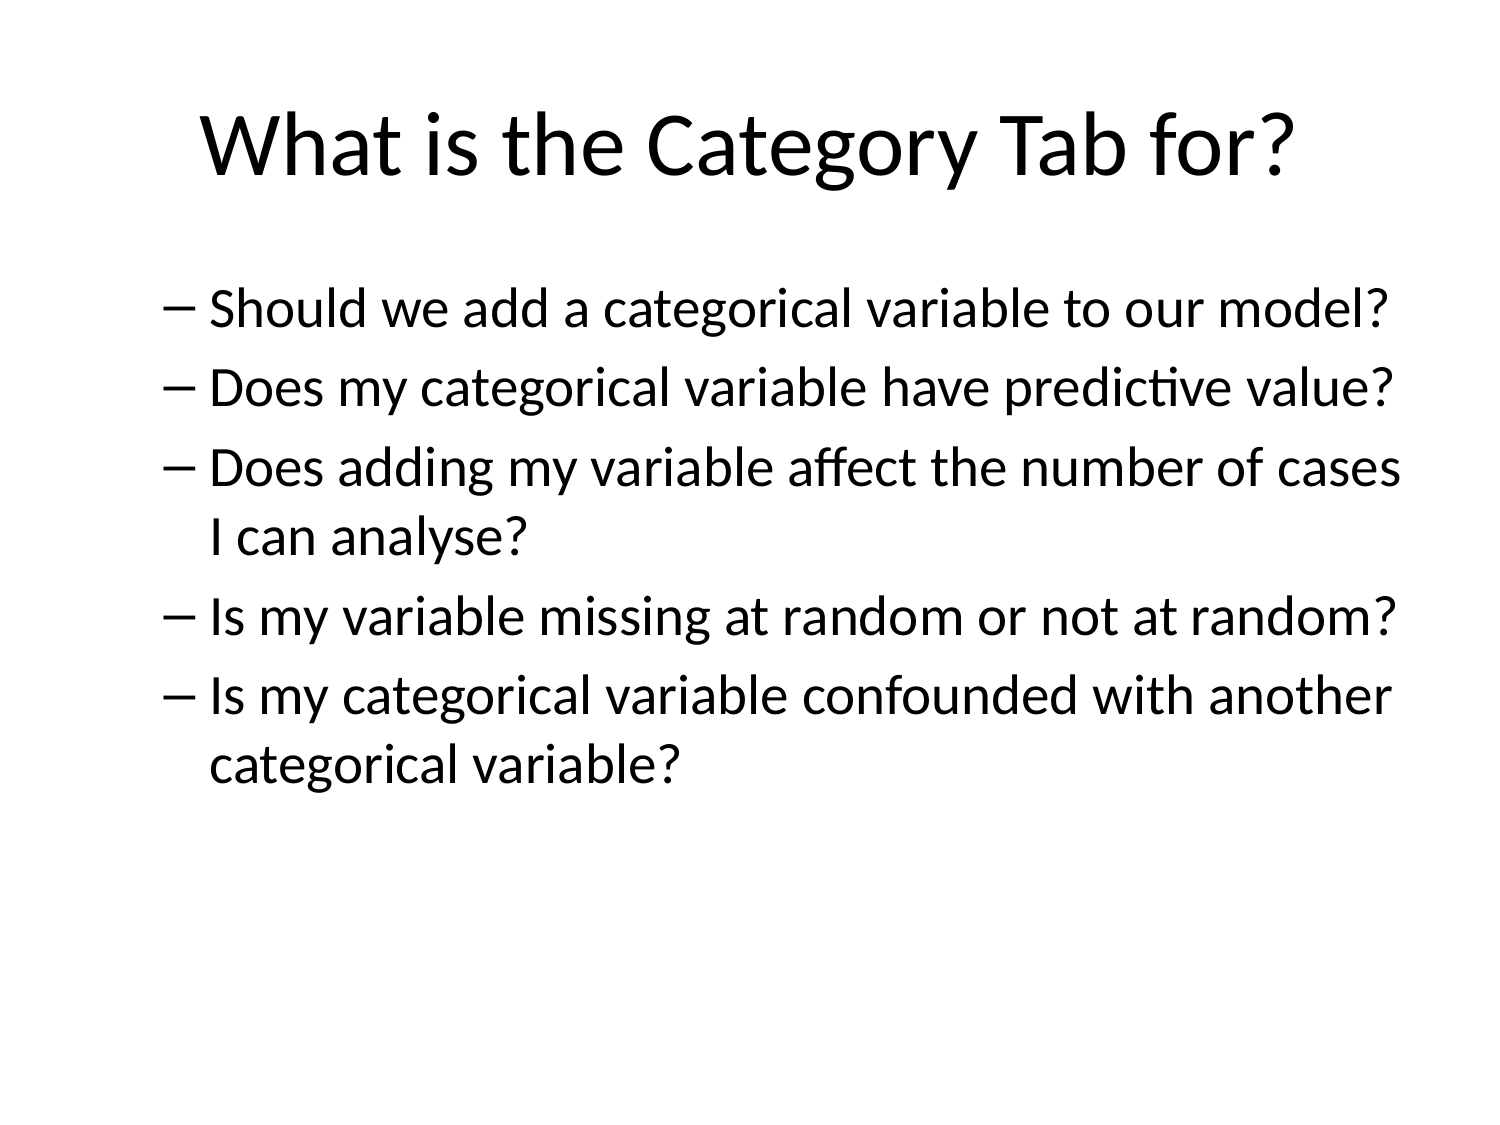

# What is the Category Tab for?
Should we add a categorical variable to our model?
Does my categorical variable have predictive value?
Does adding my variable affect the number of cases I can analyse?
Is my variable missing at random or not at random?
Is my categorical variable confounded with another categorical variable?